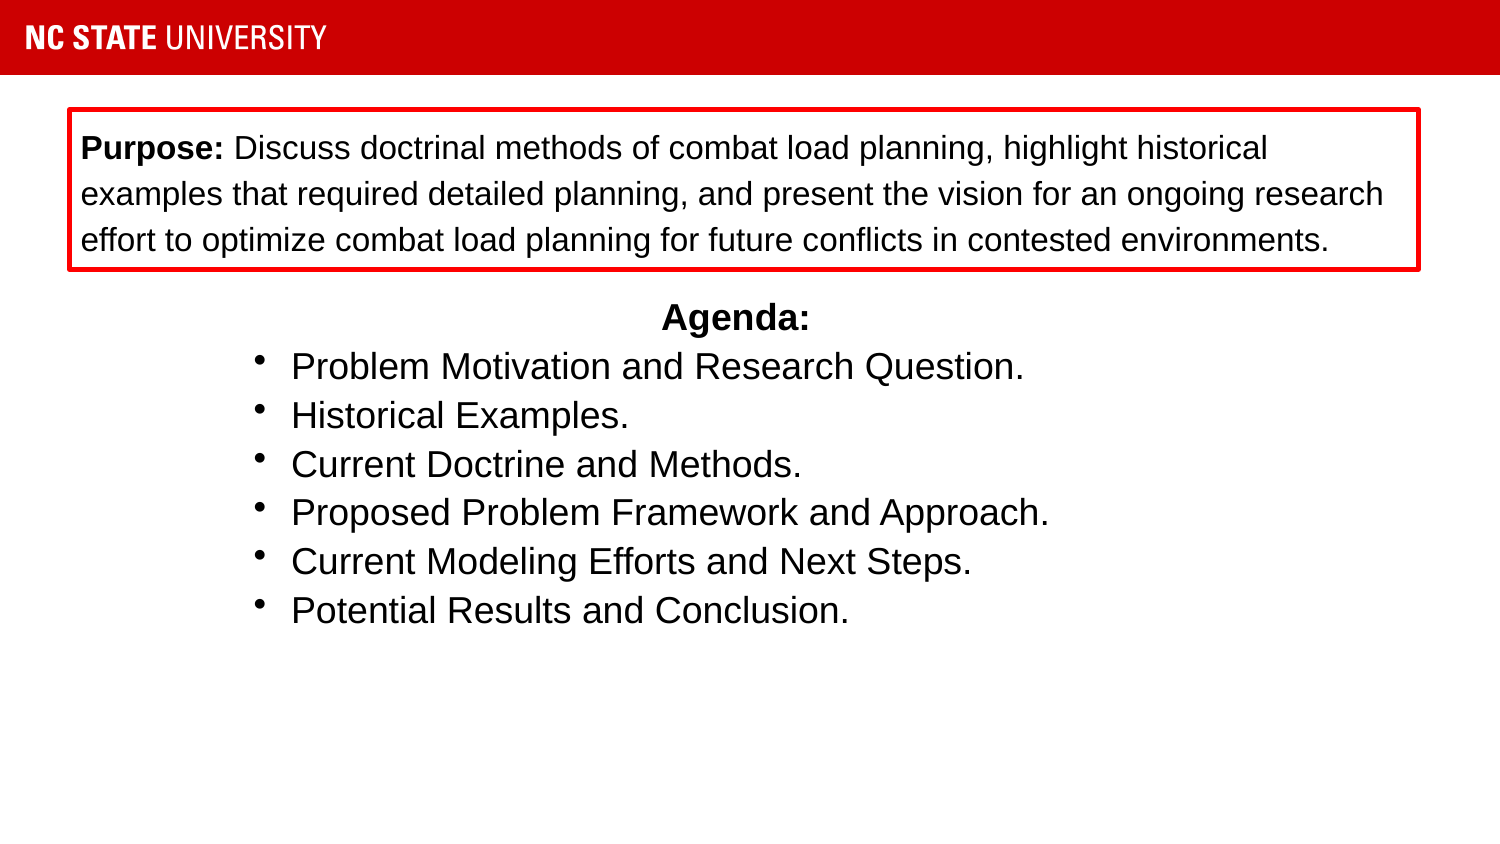

Purpose: Discuss doctrinal methods of combat load planning, highlight historical examples that required detailed planning, and present the vision for an ongoing research effort to optimize combat load planning for future conflicts in contested environments.
Agenda:
Problem Motivation and Research Question.
Historical Examples.
Current Doctrine and Methods.
Proposed Problem Framework and Approach.
Current Modeling Efforts and Next Steps.
Potential Results and Conclusion.